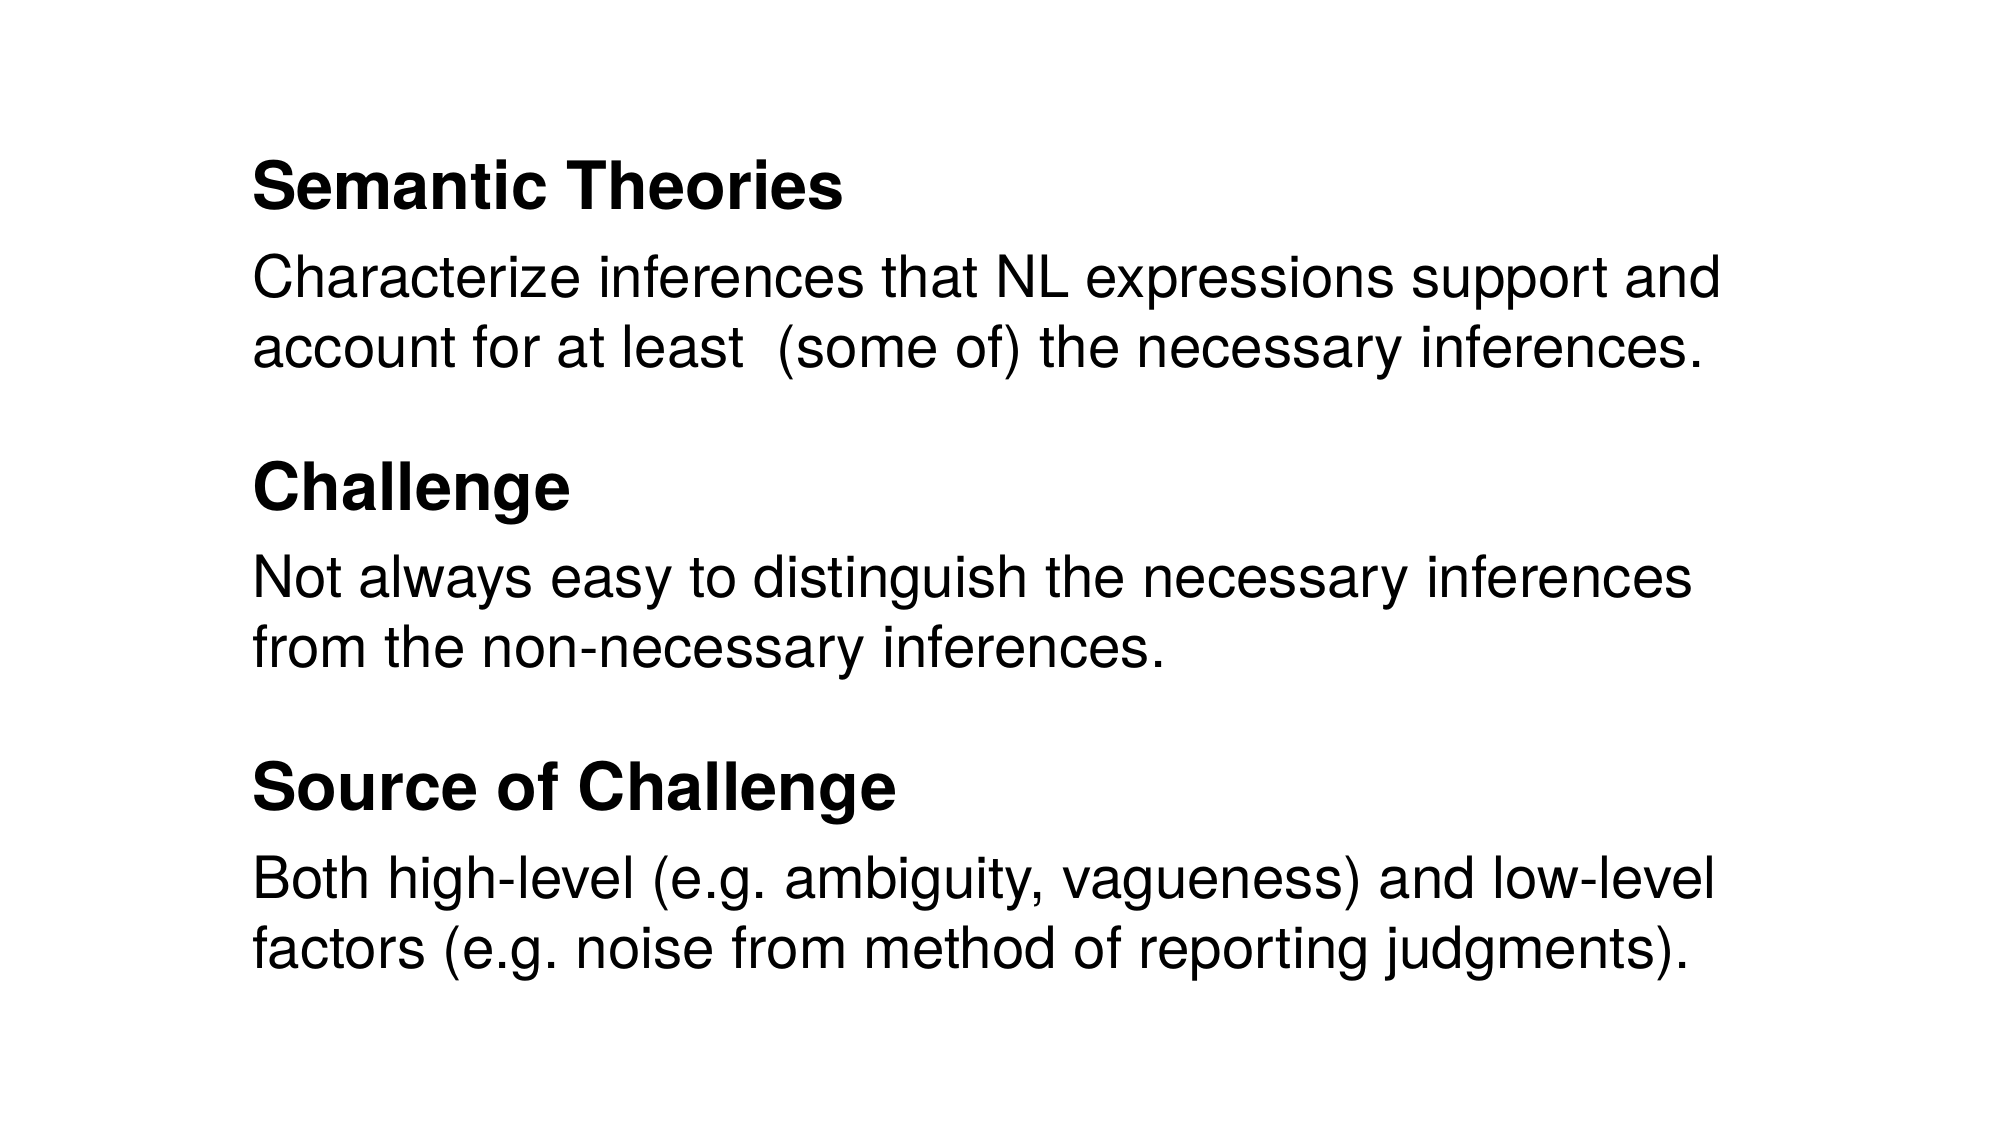

Semantic Theories
Characterize inferences that NL expressions support and account for at least  (some of) the necessary inferences.
Challenge
Not always easy to distinguish the necessary inferences from the non-necessary inferences.
Source of Challenge
Both high-level (e.g. ambiguity, vagueness) and low-level factors (e.g. noise from method of reporting judgments).